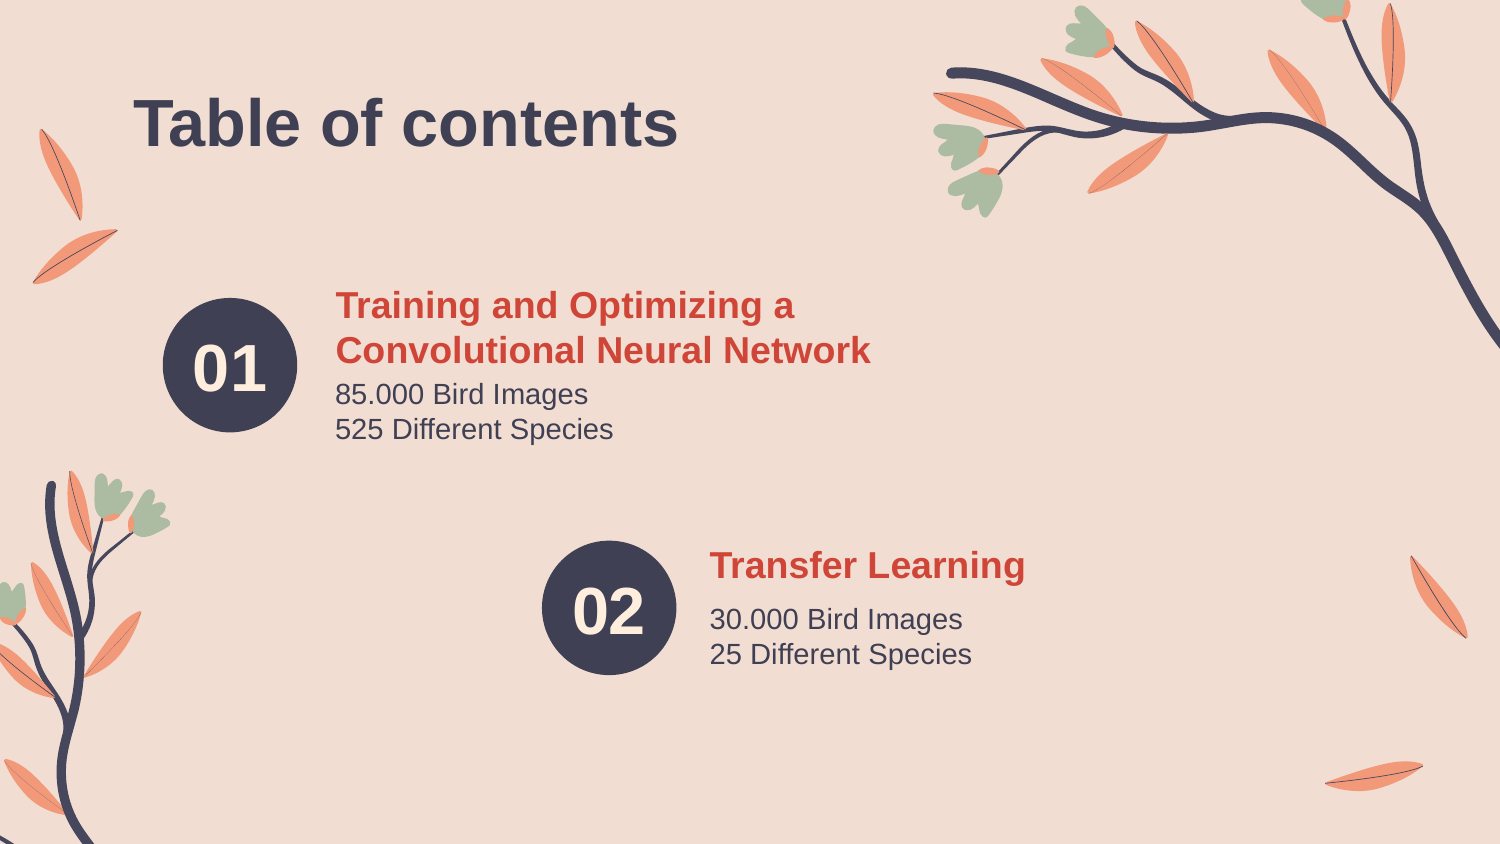

Table of contents
# Training and Optimizing a Convolutional Neural Network

01
85.000 Bird Images
525 Different Species
Transfer Learning

02
30.000 Bird Images
25 Different Species